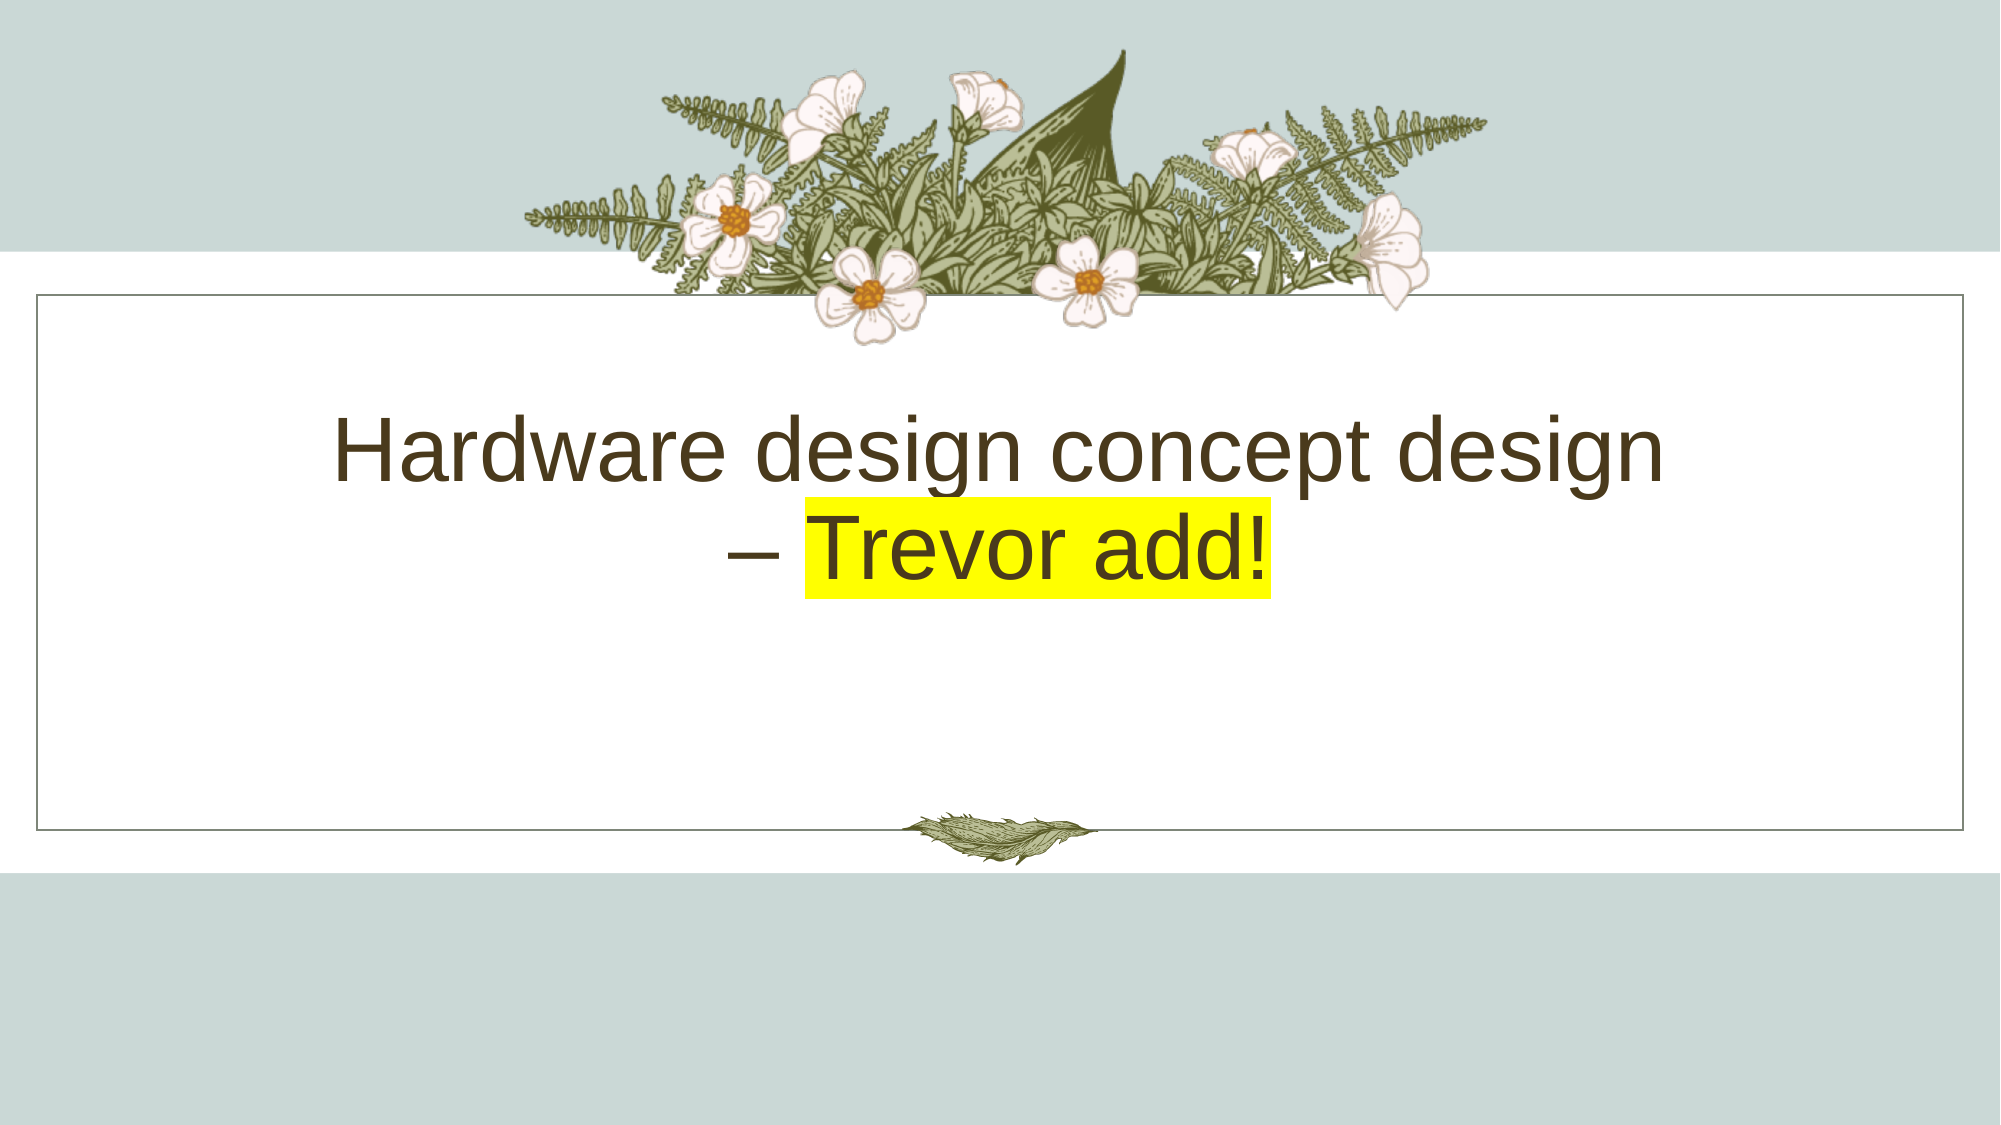

# Hardware design concept design – Trevor add!